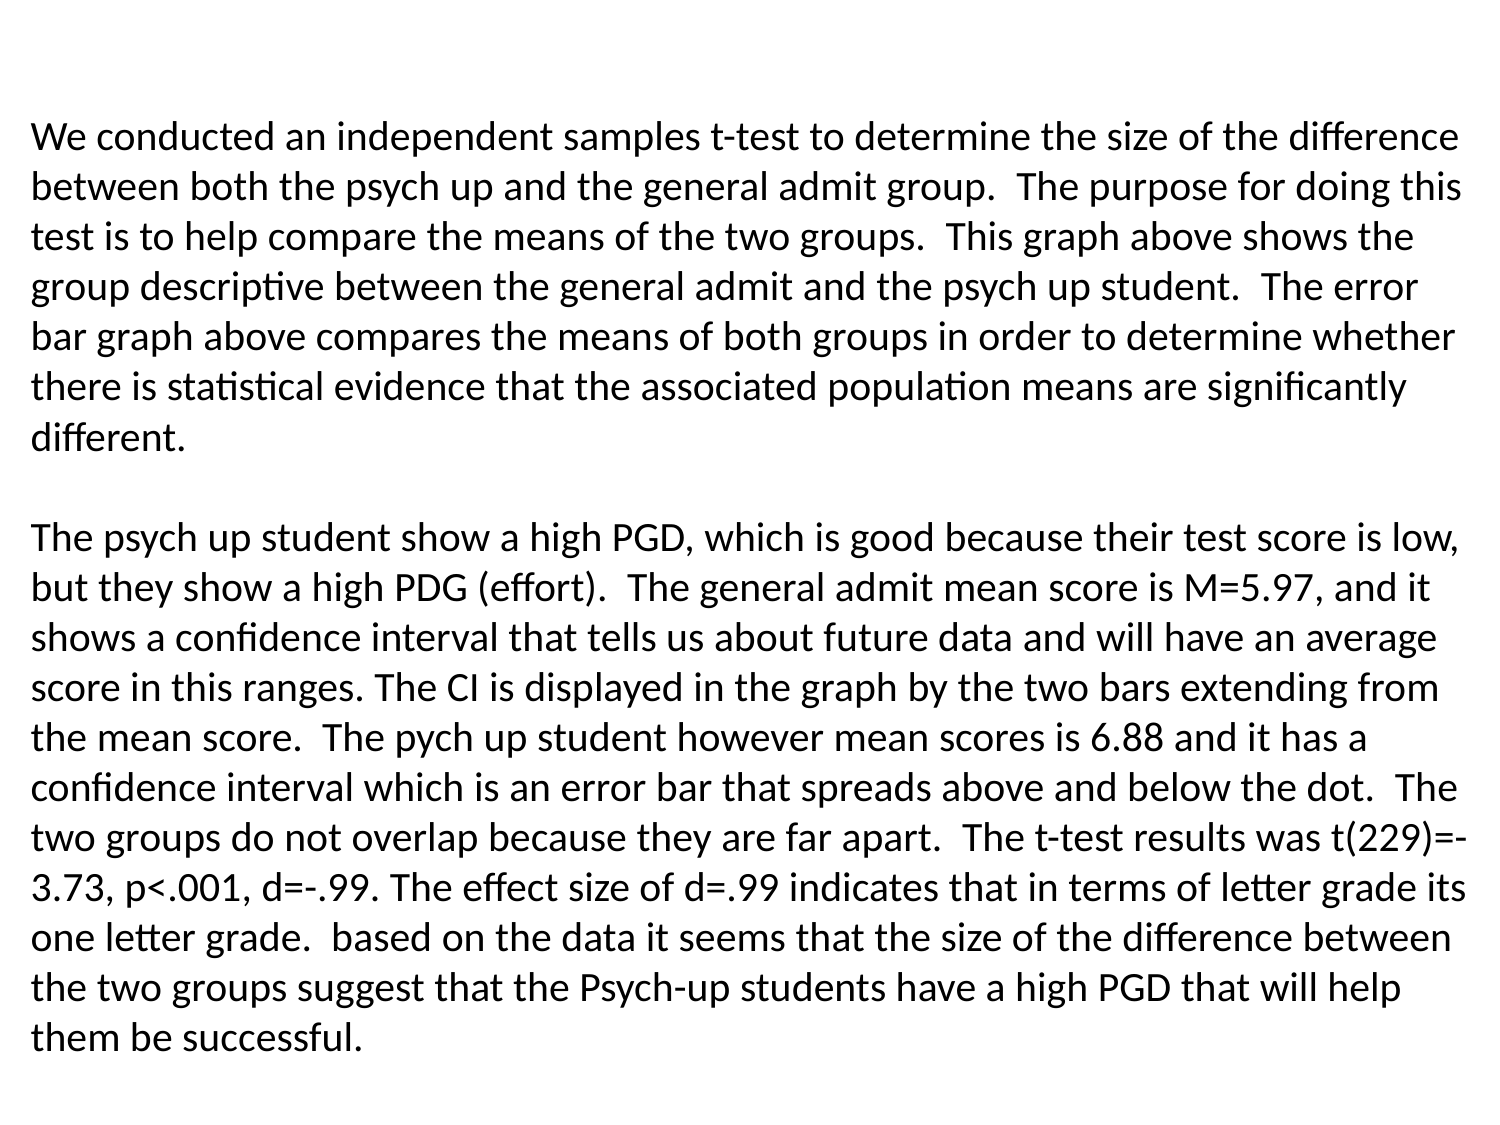

We conducted an independent samples t-test to determine the size of the difference between both the psych up and the general admit group.  The purpose for doing this test is to help compare the means of the two groups.  This graph above shows the group descriptive between the general admit and the psych up student.  The error bar graph above compares the means of both groups in order to determine whether there is statistical evidence that the associated population means are significantly different.

The psych up student show a high PGD, which is good because their test score is low, but they show a high PDG (effort).  The general admit mean score is M=5.97, and it shows a confidence interval that tells us about future data and will have an average score in this ranges. The CI is displayed in the graph by the two bars extending from the mean score.  The pych up student however mean scores is 6.88 and it has a confidence interval which is an error bar that spreads above and below the dot.  The two groups do not overlap because they are far apart.  The t-test results was t(229)=-3.73, p<.001, d=-.99. The effect size of d=.99 indicates that in terms of letter grade its one letter grade.  based on the data it seems that the size of the difference between the two groups suggest that the Psych-up students have a high PGD that will help them be successful.